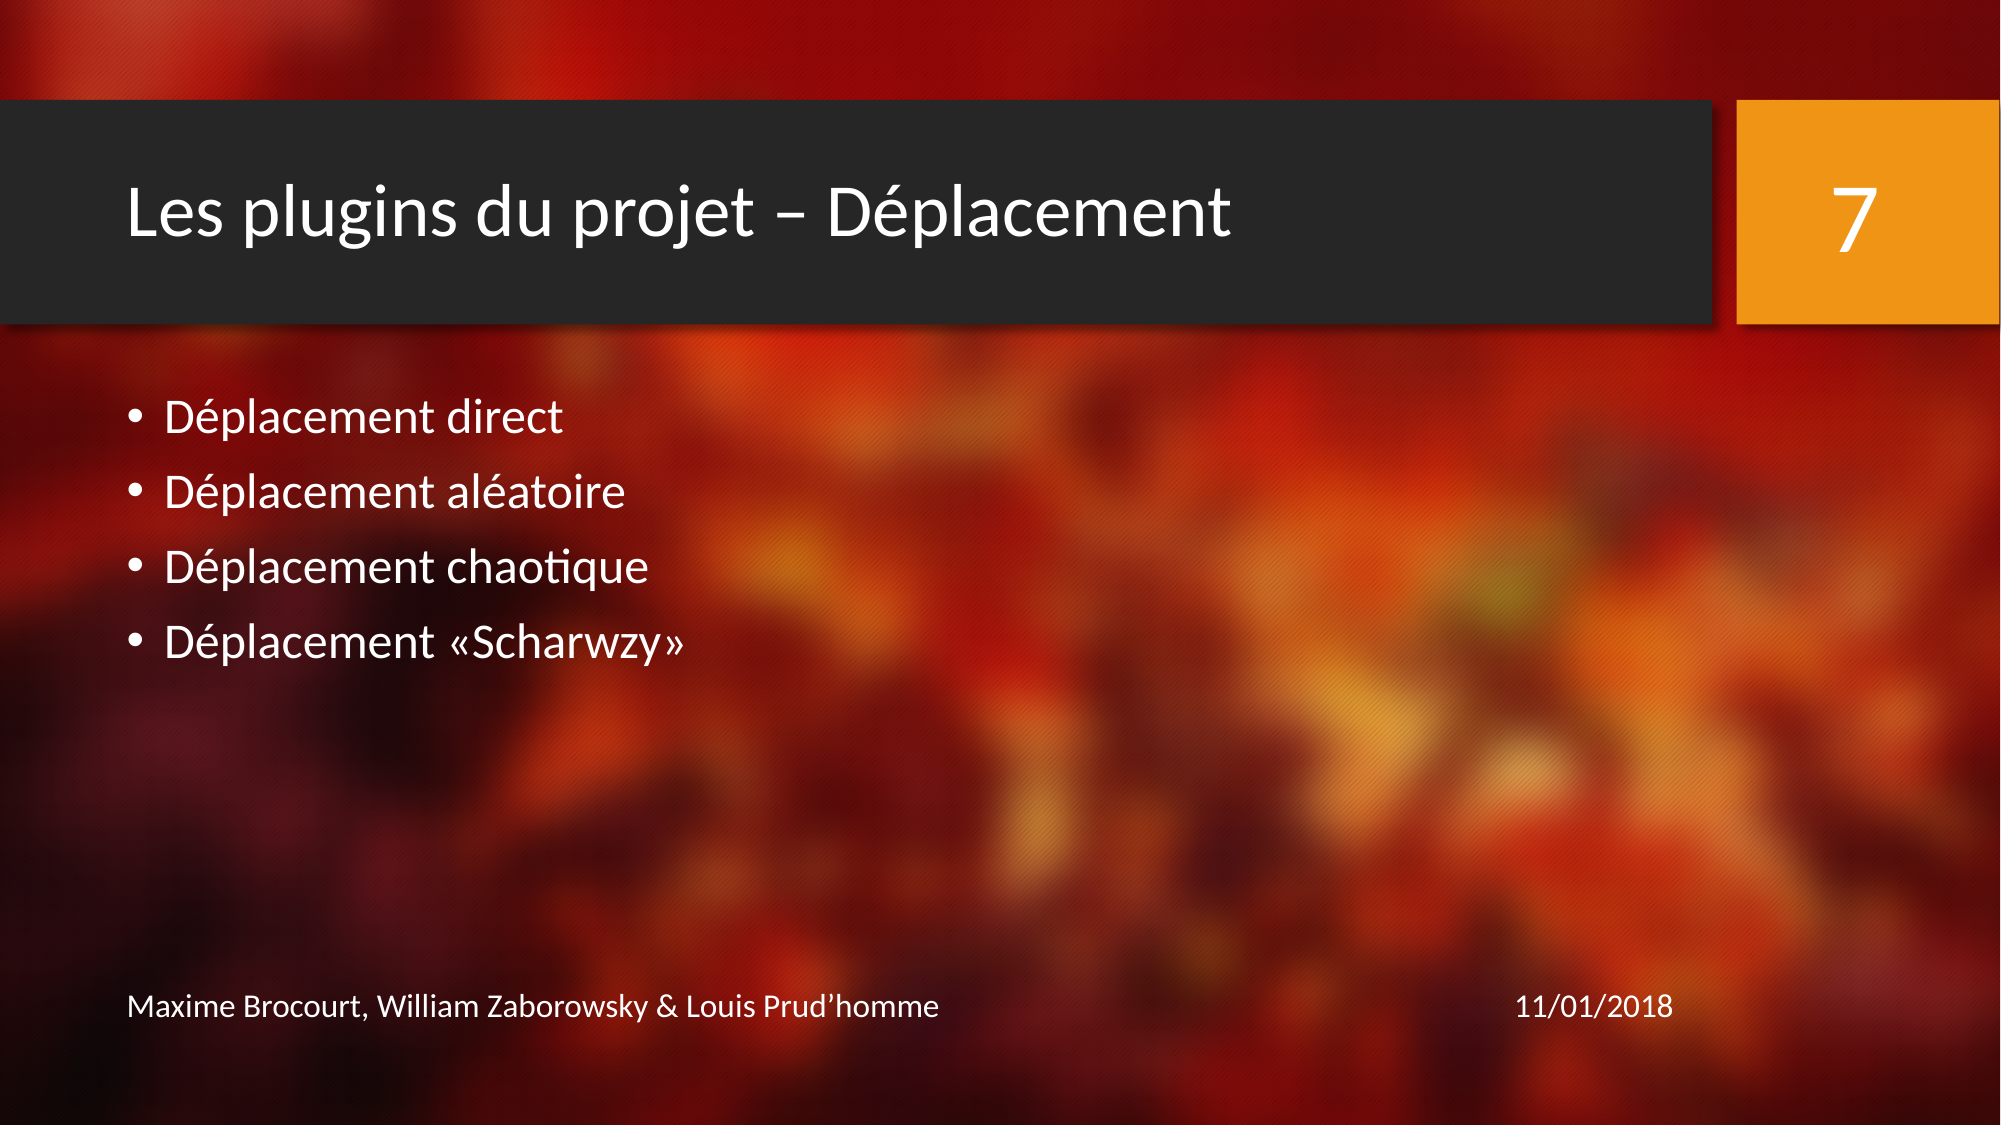

7
# Les plugins du projet – Déplacement
Déplacement direct
Déplacement aléatoire
Déplacement chaotique
Déplacement «Scharwzy»

11/01/2018
Maxime Brocourt, William Zaborowsky & Louis Prud’homme